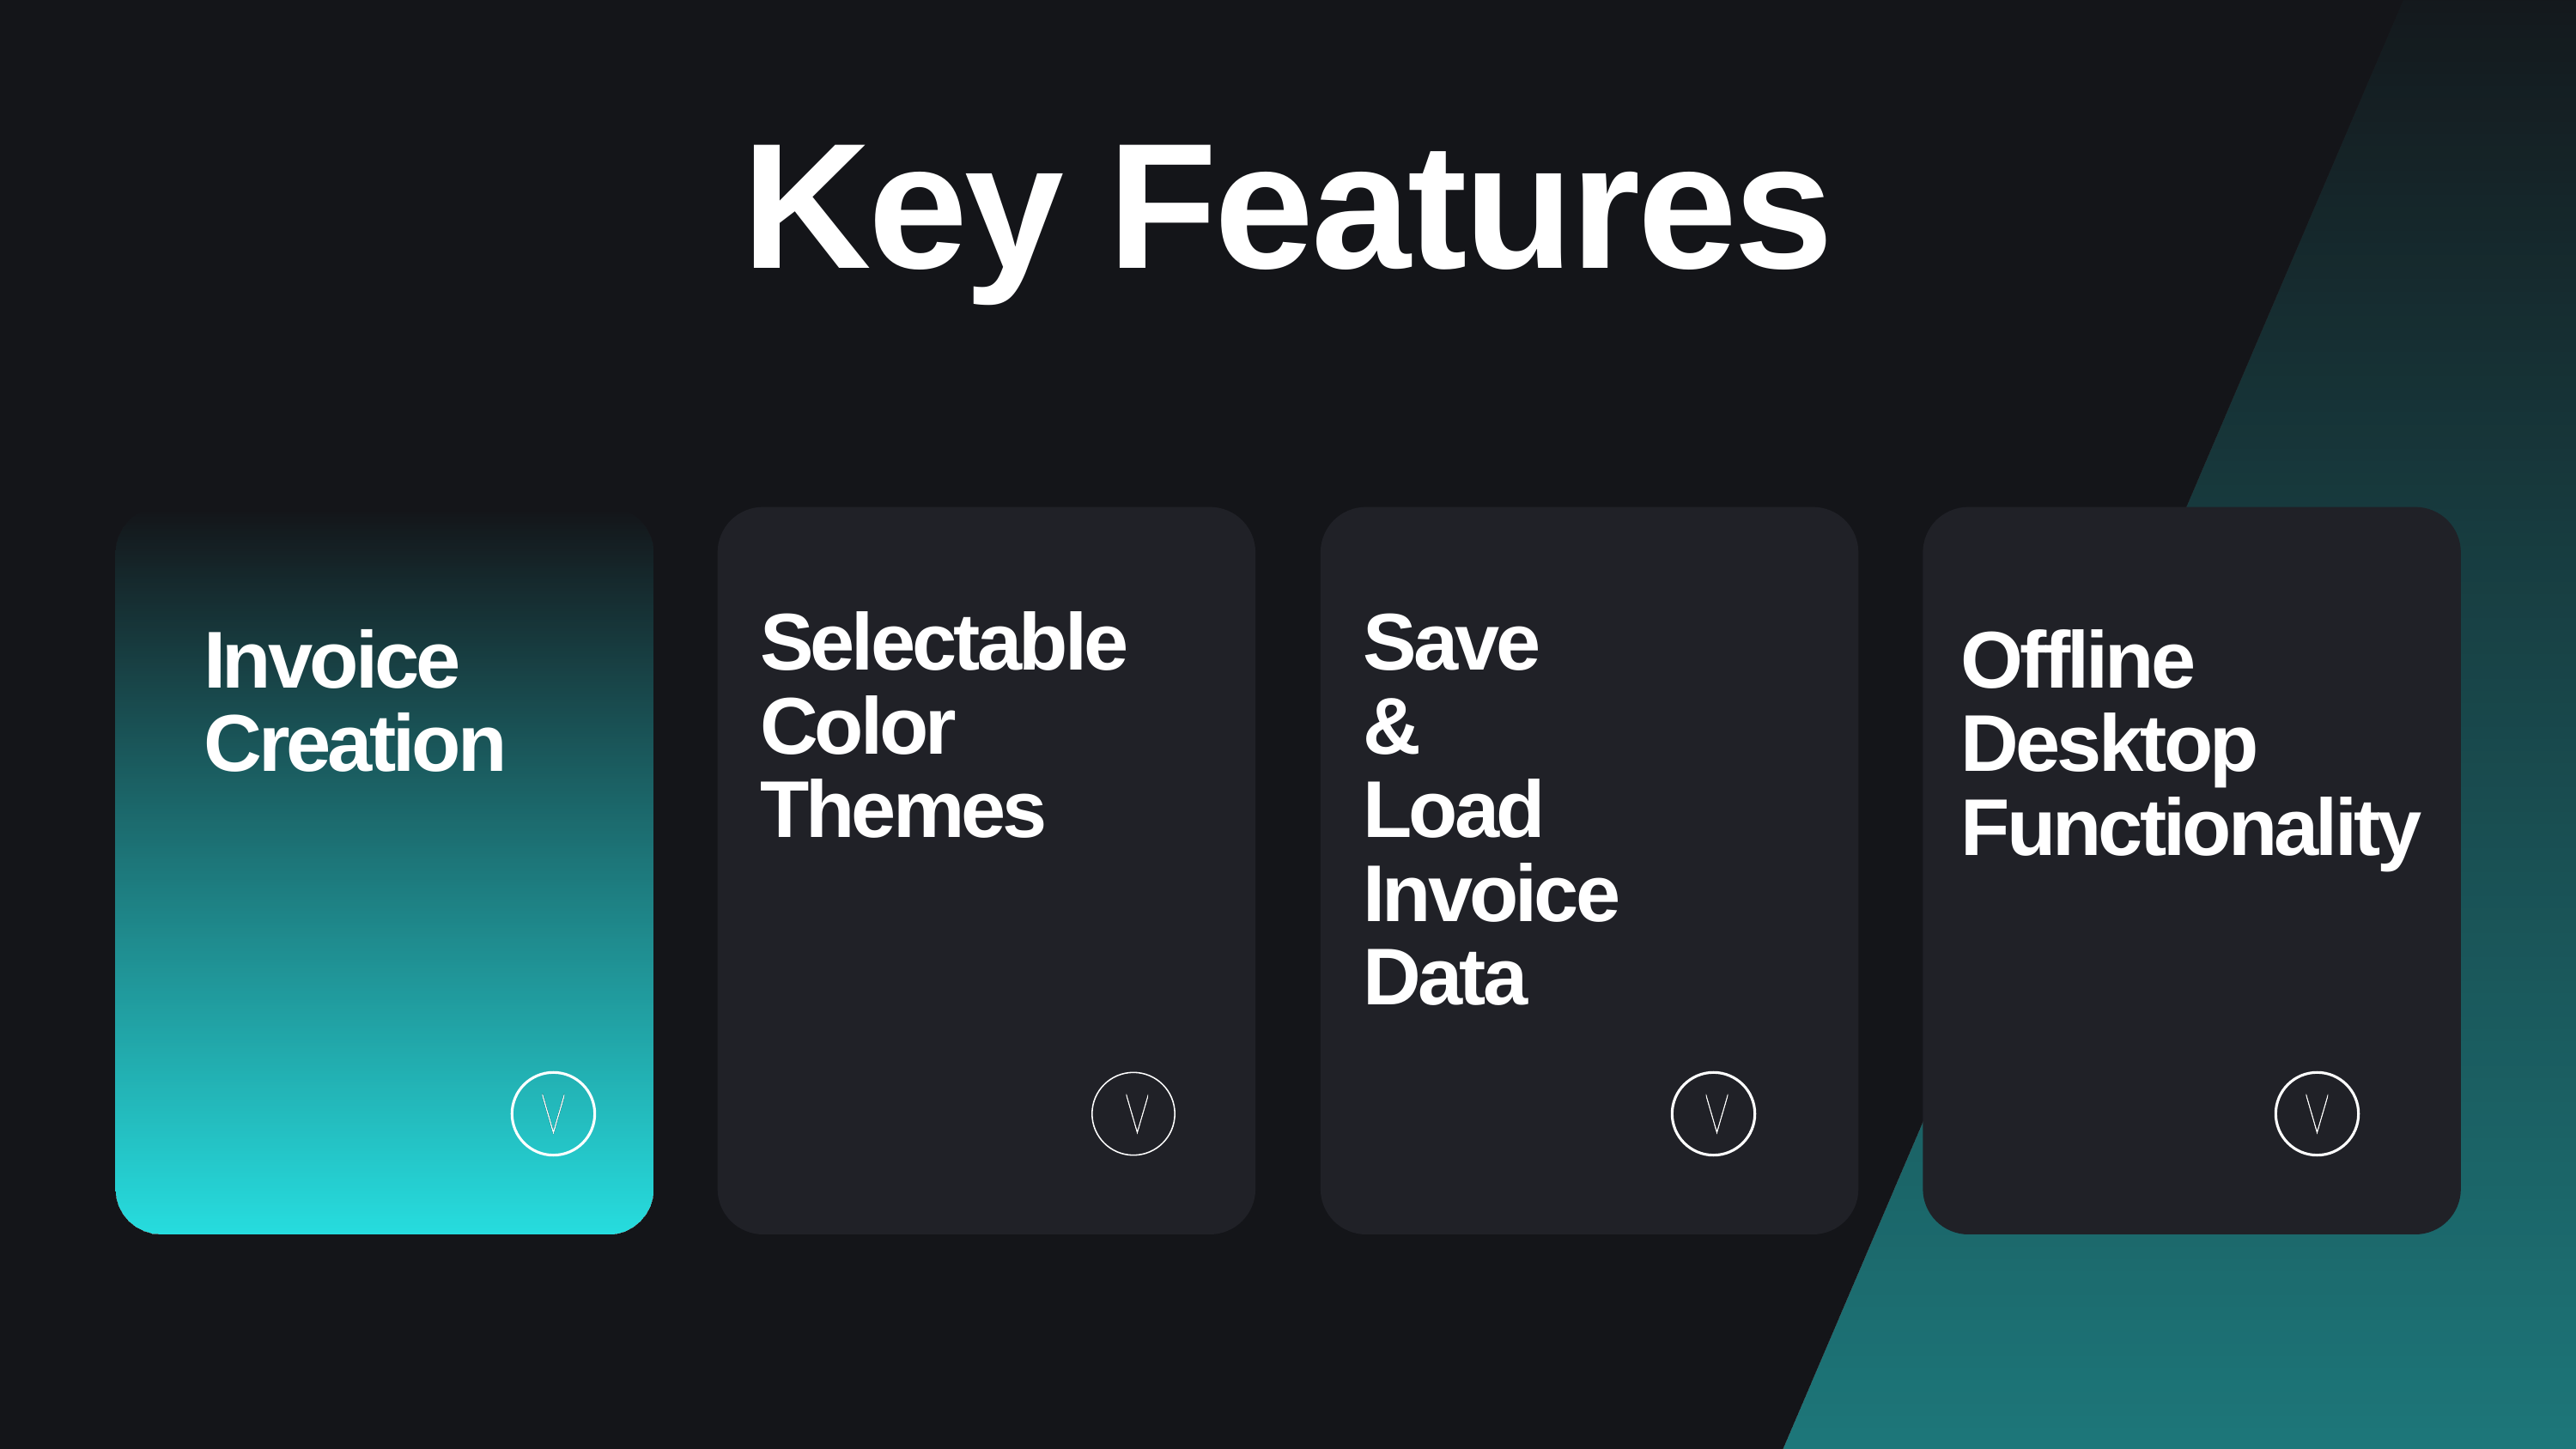

Key Features

Selectable Color
Themes
Save
&
Load
Invoice
Data
Invoice Creation
Offline
Desktop Functionality